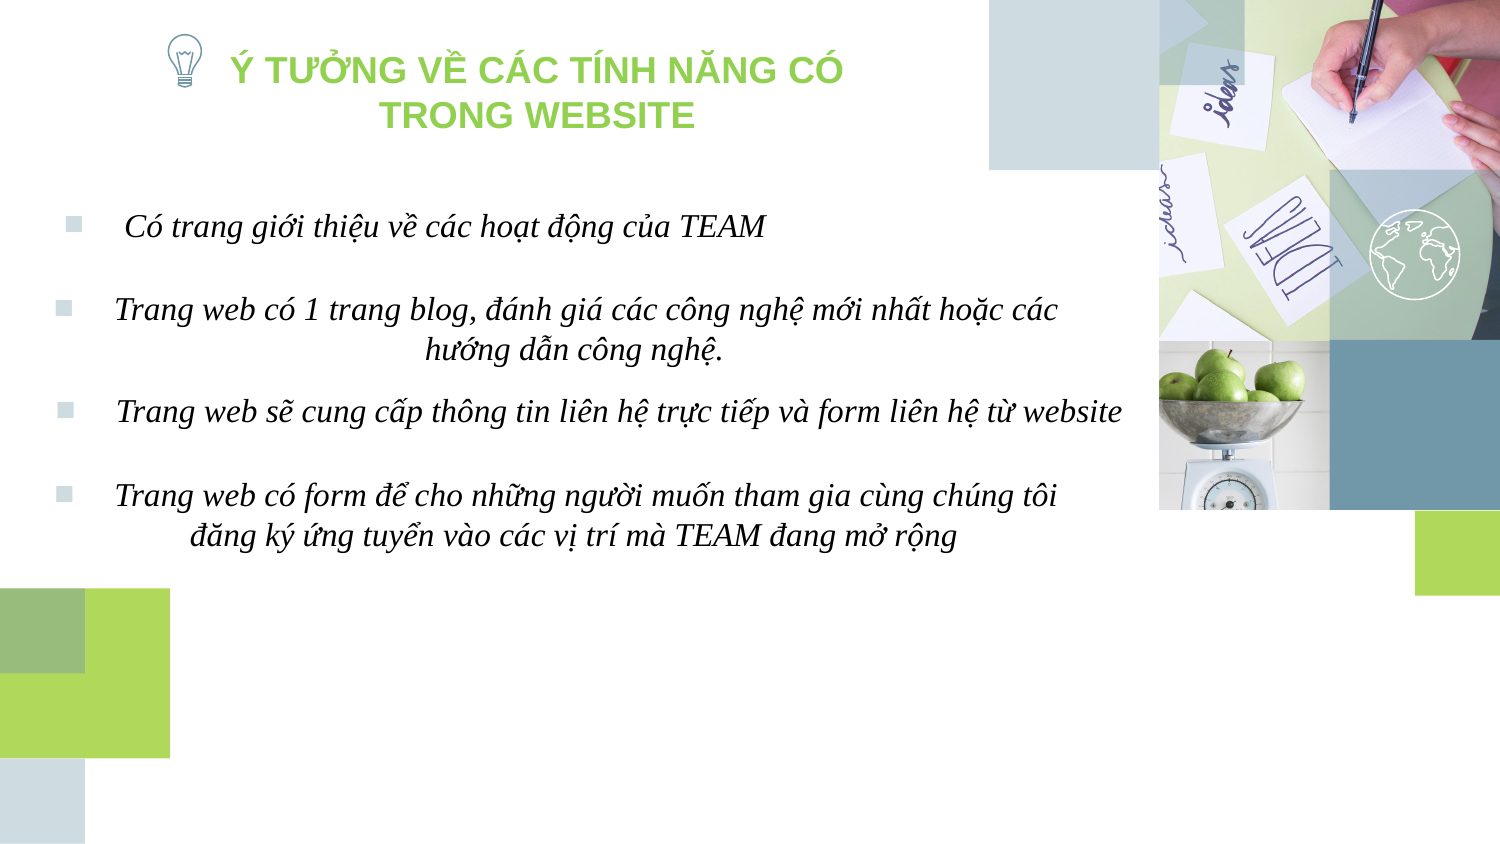

Ý TƯỞNG VỀ CÁC TÍNH NĂNG CÓ TRONG WEBSITE
   Có trang giới thiệu về các hoạt động của TEAM
   Trang web có 1 trang blog, đánh giá các công nghệ mới nhất hoặc các hướng dẫn công nghệ.
   Trang web sẽ cung cấp thông tin liên hệ trực tiếp và form liên hệ từ website
   Trang web có form để cho những người muốn tham gia cùng chúng tôi đăng ký ứng tuyển vào các vị trí mà TEAM đang mở rộng